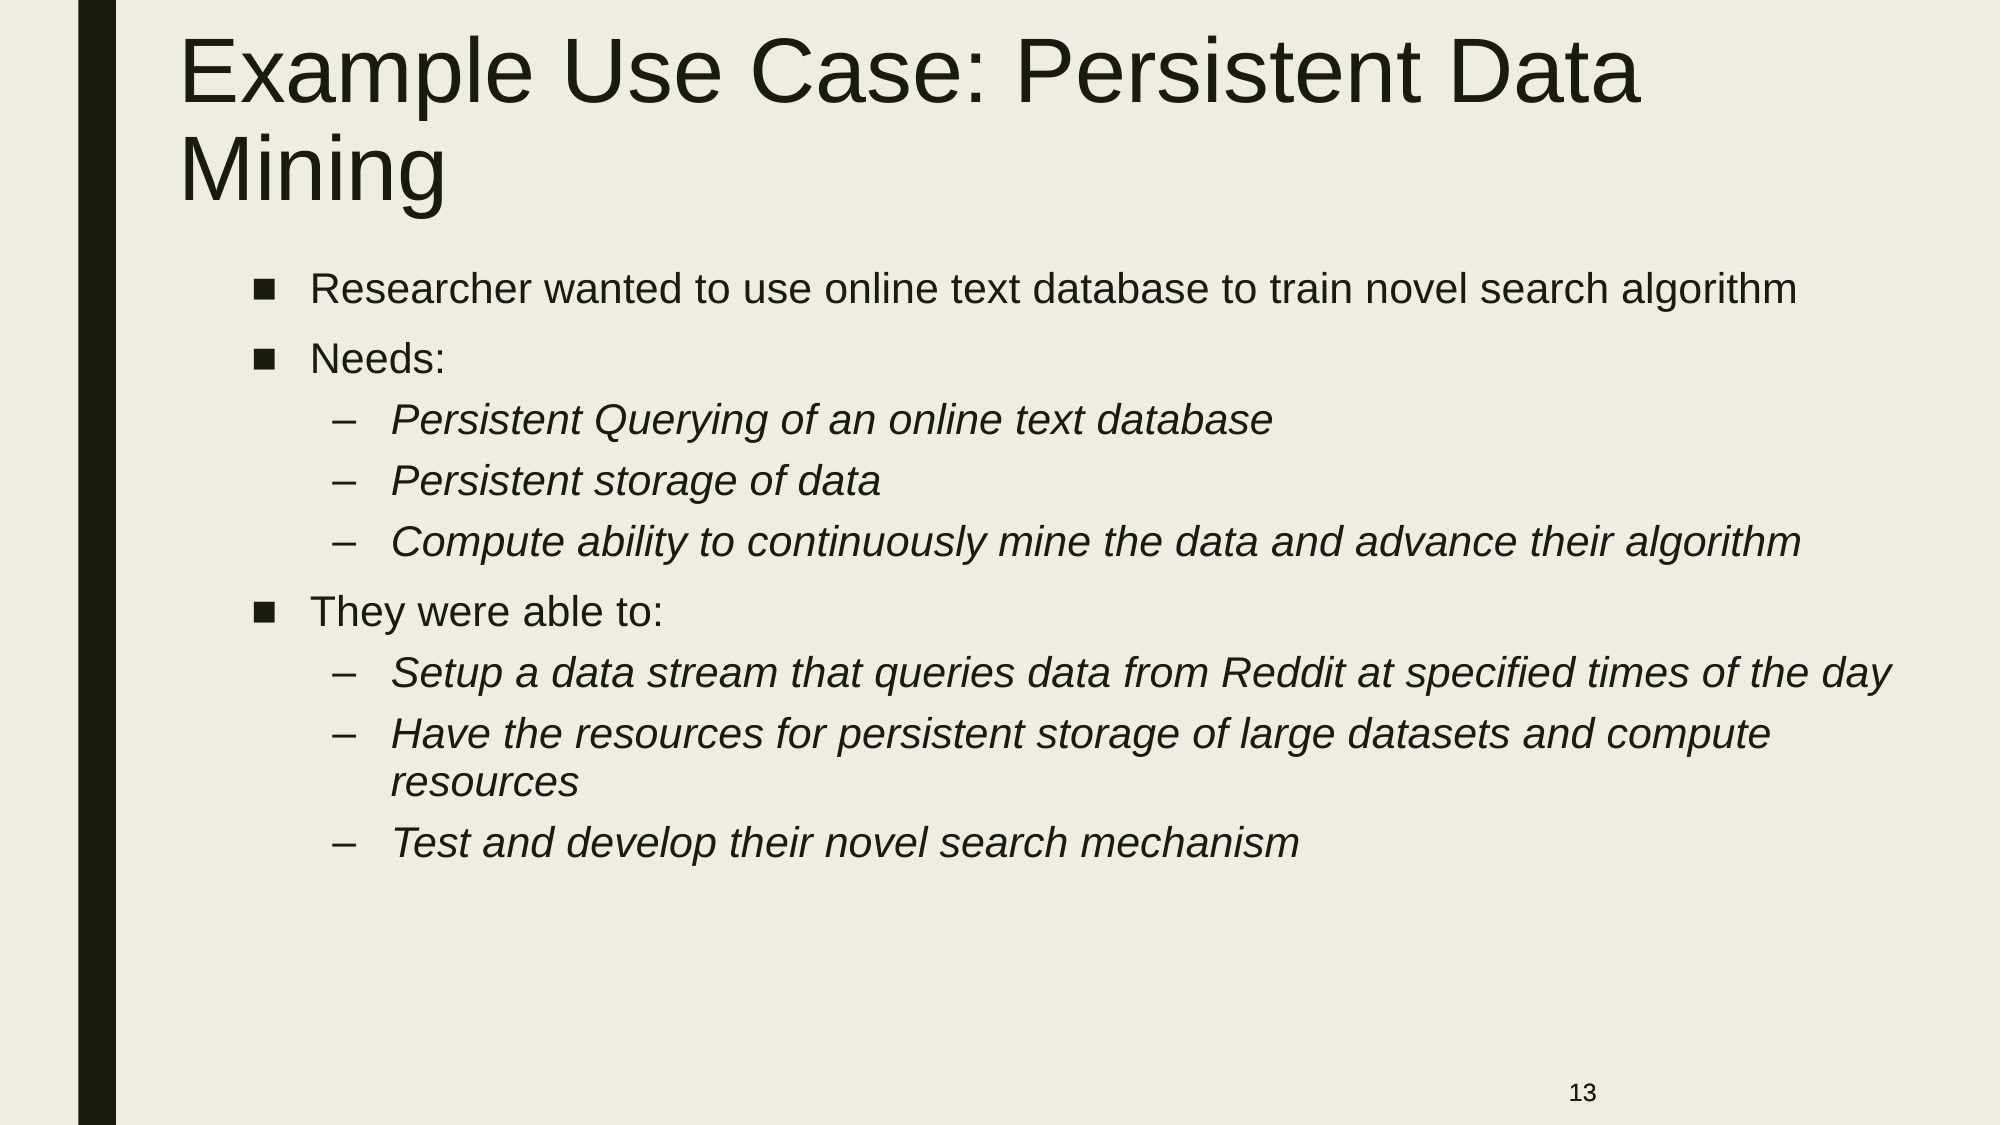

# Example Use Case: Persistent Data Mining
Researcher wanted to use online text database to train novel search algorithm
Needs:
Persistent Querying of an online text database
Persistent storage of data
Compute ability to continuously mine the data and advance their algorithm
They were able to:
Setup a data stream that queries data from Reddit at specified times of the day
Have the resources for persistent storage of large datasets and compute resources
Test and develop their novel search mechanism
13
13